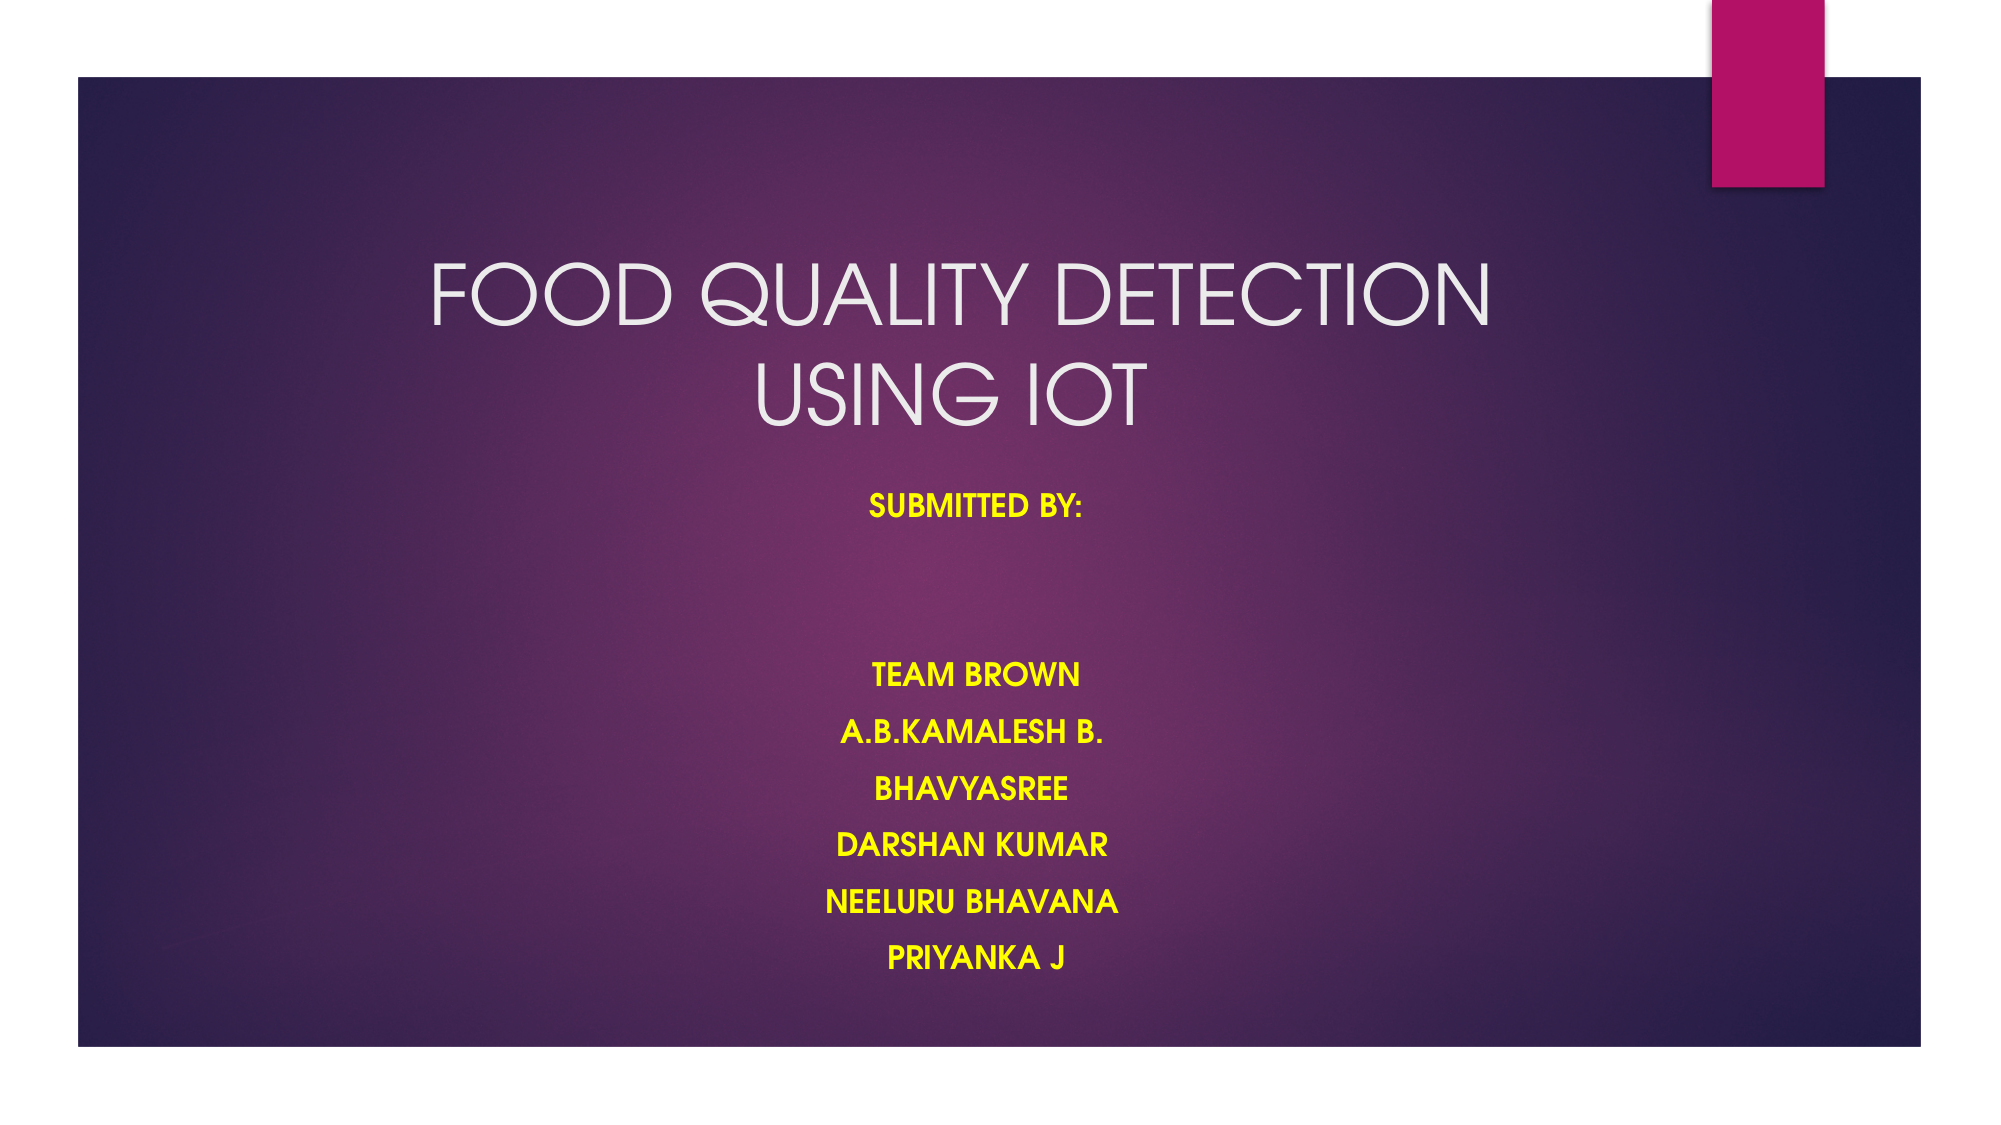

# FOOD QUALITY DETECTION USING IOT
SUBMITTED BY:

TEAM BROWN
A.B.KAMALESH B.
BHAVYASREE
DARSHAN KUMAR
NEELURU BHAVANA
PRIYANKA J